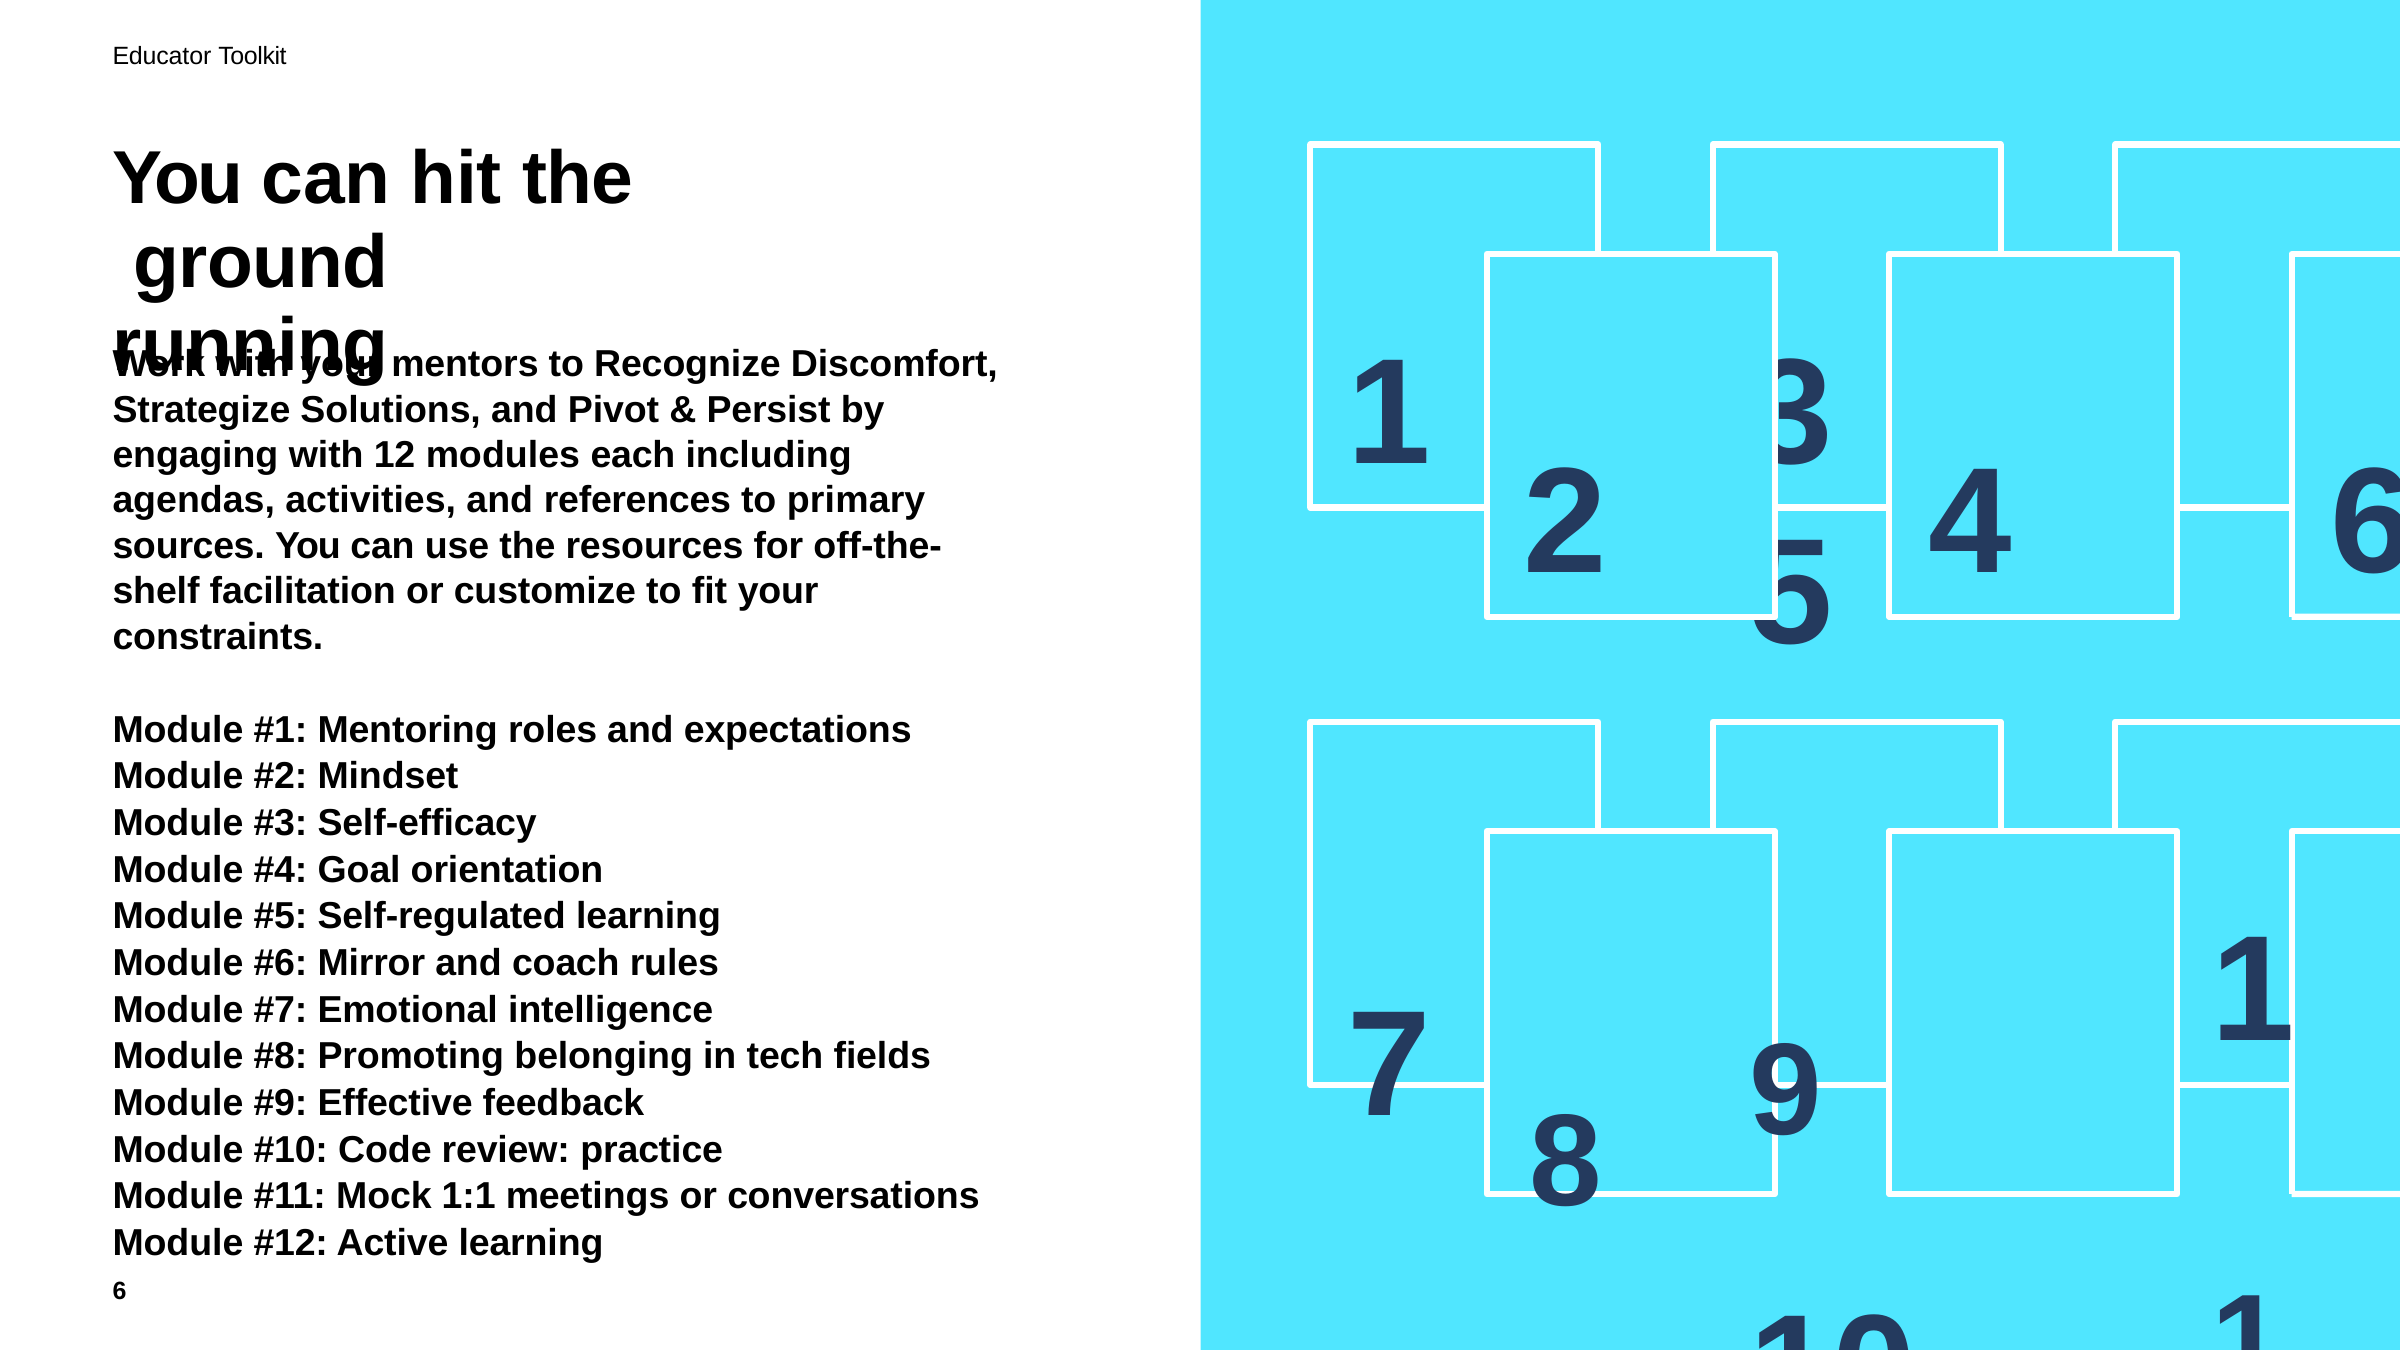

Educator Toolkit
# You can hit the  ground running

1
3	5
Work with your mentors to Recognize Discomfort, Strategize Solutions, and Pivot & Persist by engaging with 12 modules each including agendas, activities, and references to primary sources. You can use the resources for off-the-shelf facilitation or customize to fit your constraints.

Module #1: Mentoring roles and expectations
Module #2: Mindset
Module #3: Self-efficacy
Module #4: Goal orientation
Module #5: Self-regulated learning
Module #6: Mirror and coach rules
Module #7: Emotional intelligence
Module #8: Promoting belonging in tech fields
Module #9: Effective feedback
Module #10: Code review: practice
Module #11: Mock 1:1 meetings or conversations
Module #12: Active learning
2	4	6

1
7	8
1 1
9	10

6